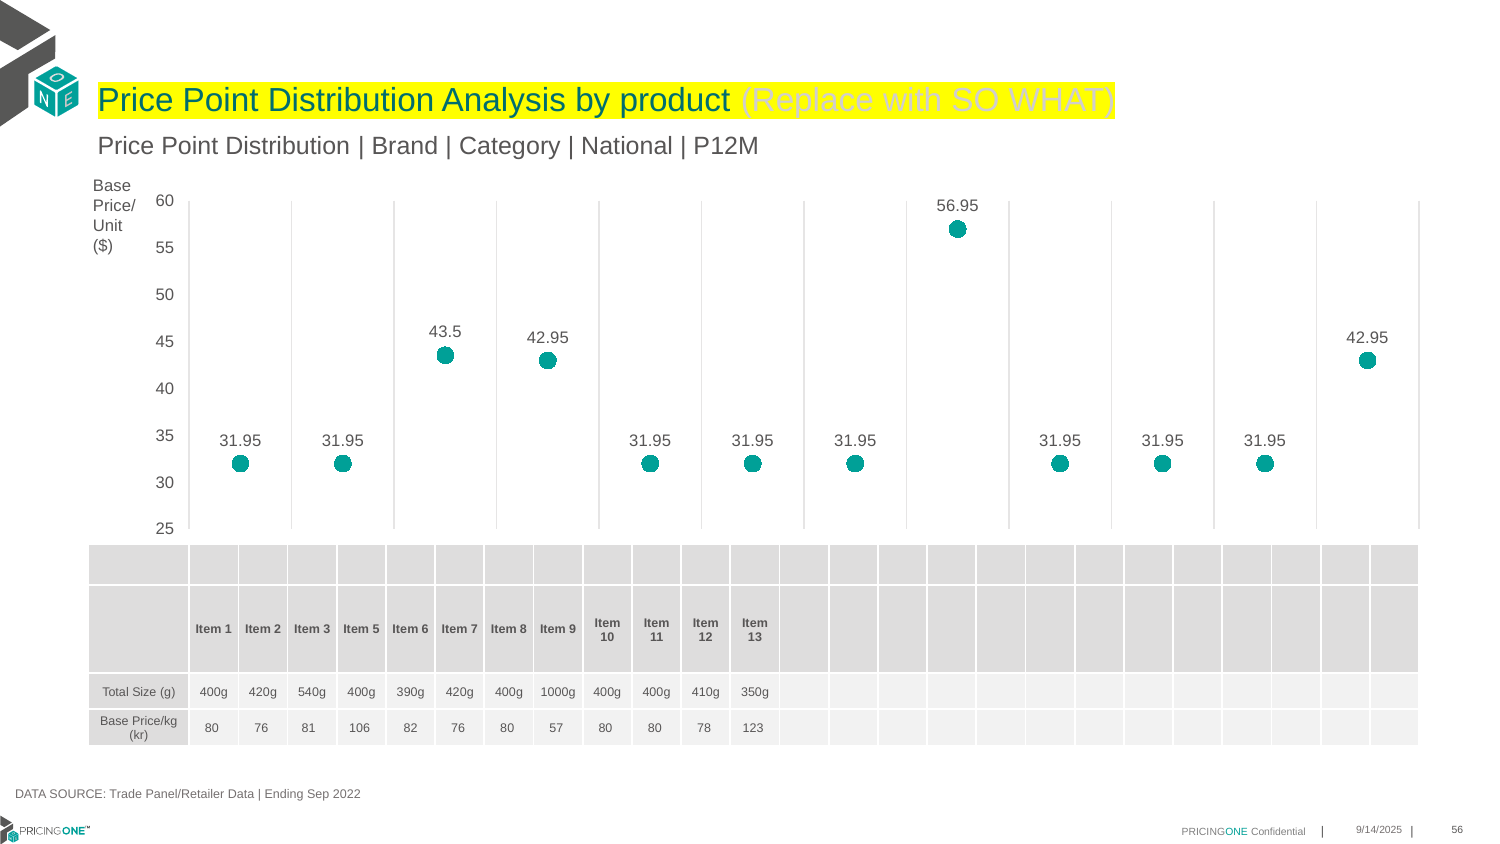

# Price Point Distribution Analysis by product (Replace with SO WHAT)
Price Point Distribution | Brand | Category | National | P12M
Base Price/Unit ($)

### Chart

| Category |  |
|---|---|
| 400g | 31.95 |
| 420g | 31.95 |
| 540g | 43.5 |
| 400g | 42.95 |
| 390g | 31.95 |
| 420g | 31.95 |
| 400g | 31.95 |
| 1000g | 56.95 |
| 400g | 31.95 |
| 400g | 31.95 |
| 410g | 31.95 |
| 350g | 42.95 |
|  |  |  |  |  |  |  |  |  |  |  |  |  |  |  |  |  |  |  |  |  |  |  |  |  |  |
| --- | --- | --- | --- | --- | --- | --- | --- | --- | --- | --- | --- | --- | --- | --- | --- | --- | --- | --- | --- | --- | --- | --- | --- | --- | --- |
|  | Item 1 | Item 2 | Item 3 | Item 5 | Item 6 | Item 7 | Item 8 | Item 9 | Item 10 | Item 11 | Item 12 | Item 13 |  |  |  |  |  |  |  |  |  |  |  |  |  |
| Total Size (g) | 400g | 420g | 540g | 400g | 390g | 420g | 400g | 1000g | 400g | 400g | 410g | 350g |  |  |  |  |  |  |  |  |  |  |  |  |  |
| Base Price/kg (kr) | 80 | 76 | 81 | 106 | 82 | 76 | 80 | 57 | 80 | 80 | 78 | 123 |  |  |  |  |  |  |  |  |  |  |  |  |  |
DATA SOURCE: Trade Panel/Retailer Data | Ending Sep 2022
9/14/2025
56